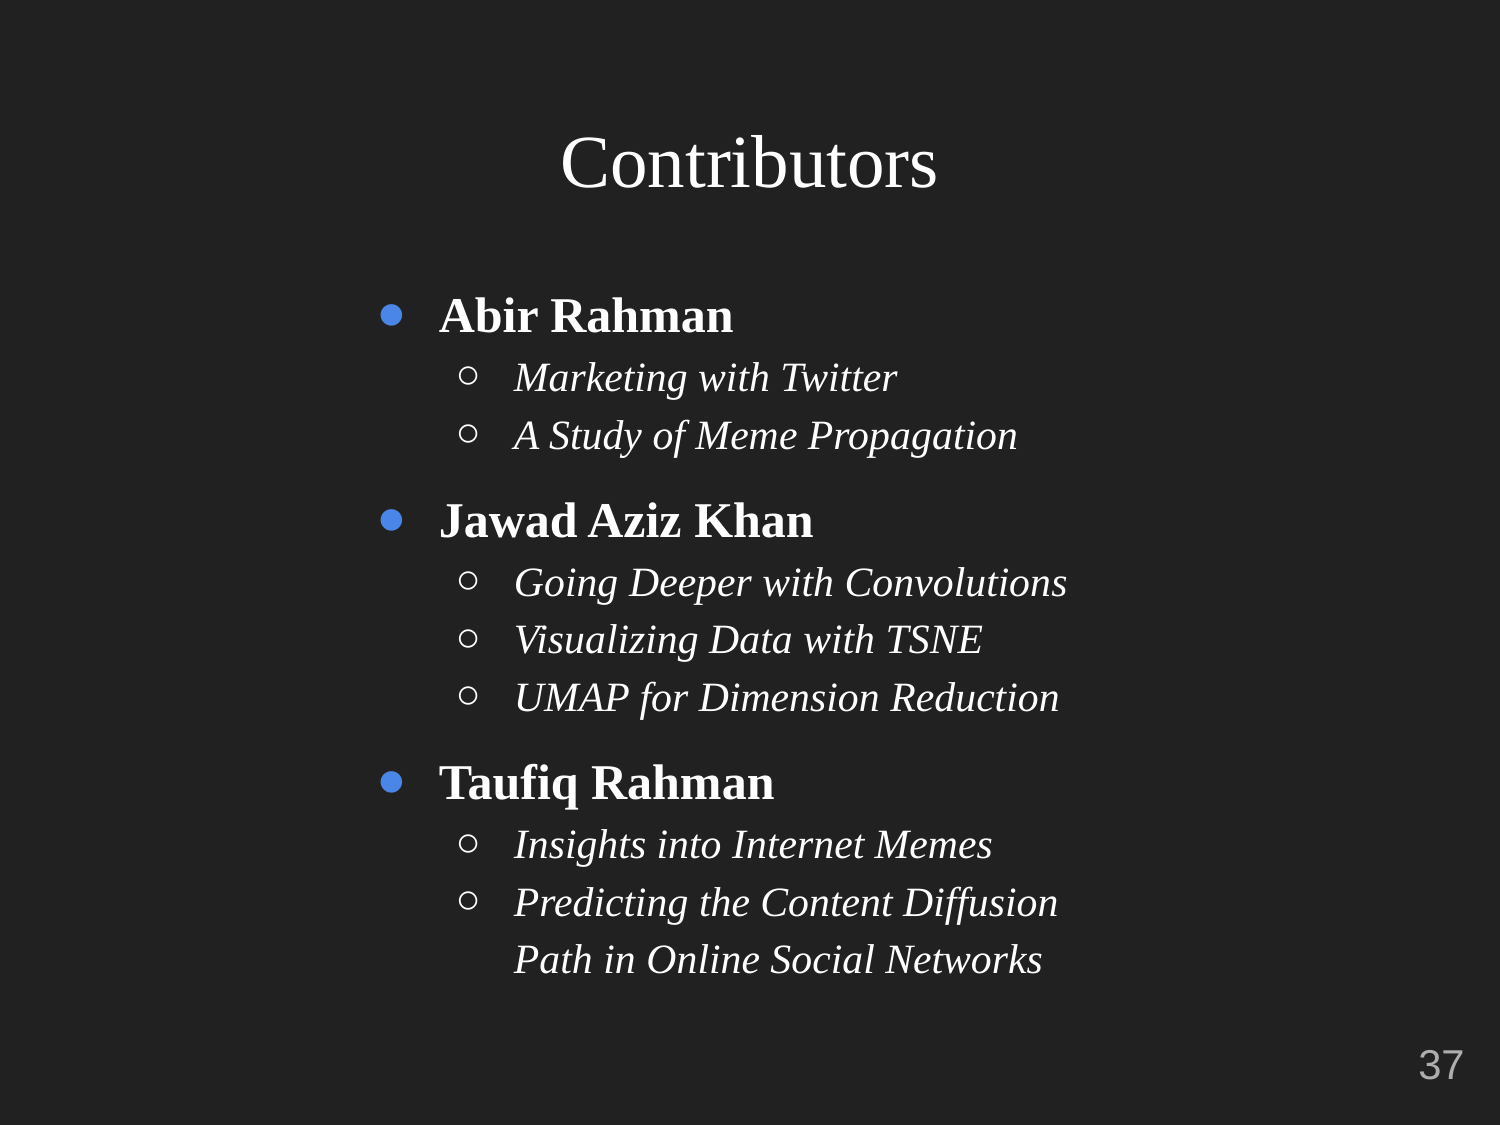

# Contributors

Abir Rahman
Marketing with Twitter
A Study of Meme Propagation
Jawad Aziz Khan
Going Deeper with Convolutions
Visualizing Data with TSNE
UMAP for Dimension Reduction
Taufiq Rahman
Insights into Internet Memes
Predicting the Content Diffusion Path in Online Social Networks
37